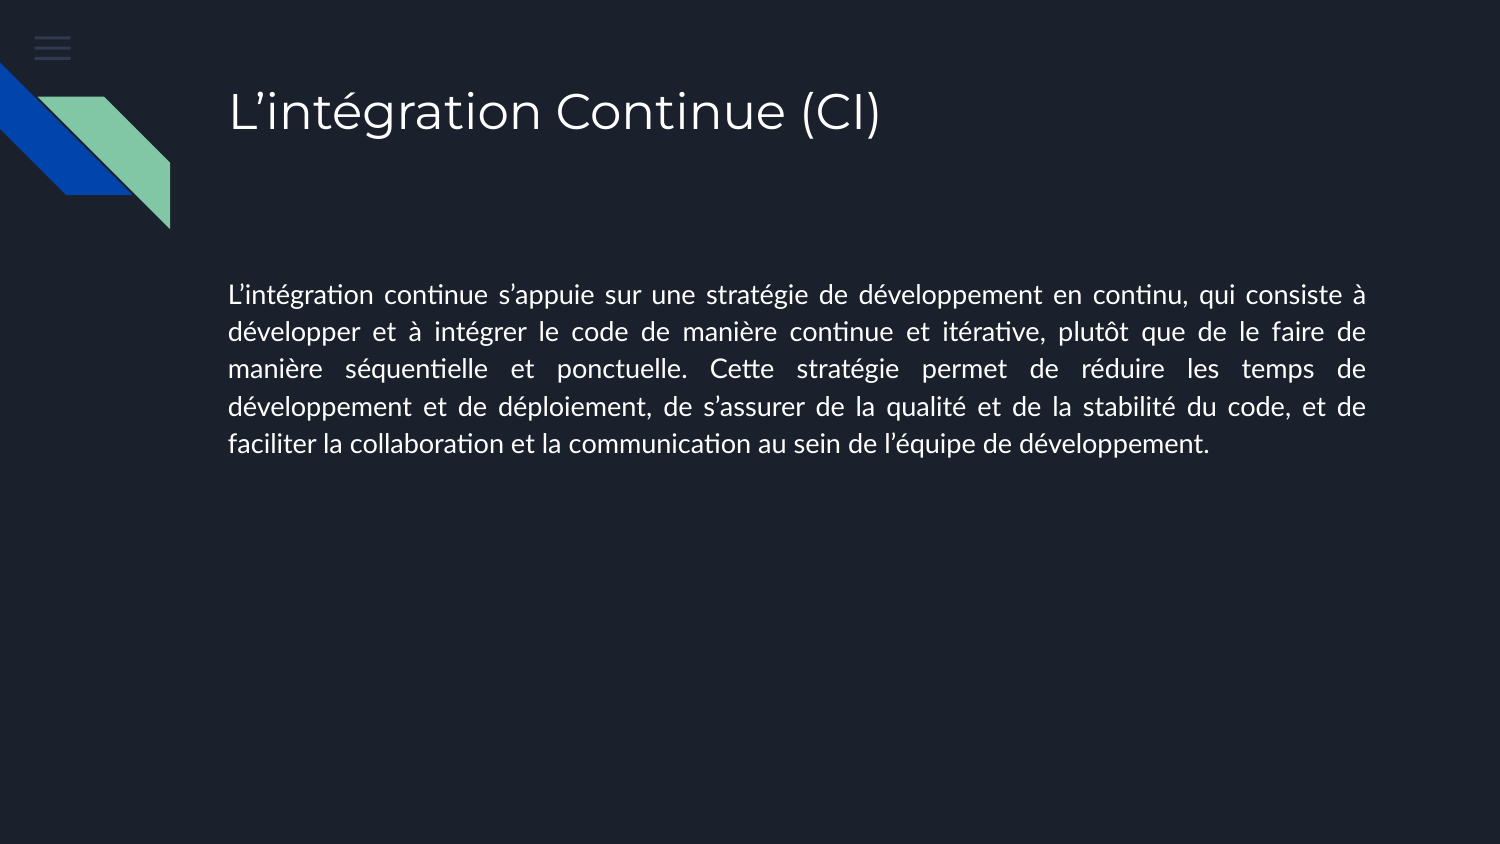

# L’intégration Continue (CI)
L’intégration continue s’appuie sur une stratégie de développement en continu, qui consiste à développer et à intégrer le code de manière continue et itérative, plutôt que de le faire de manière séquentielle et ponctuelle. Cette stratégie permet de réduire les temps de développement et de déploiement, de s’assurer de la qualité et de la stabilité du code, et de faciliter la collaboration et la communication au sein de l’équipe de développement.